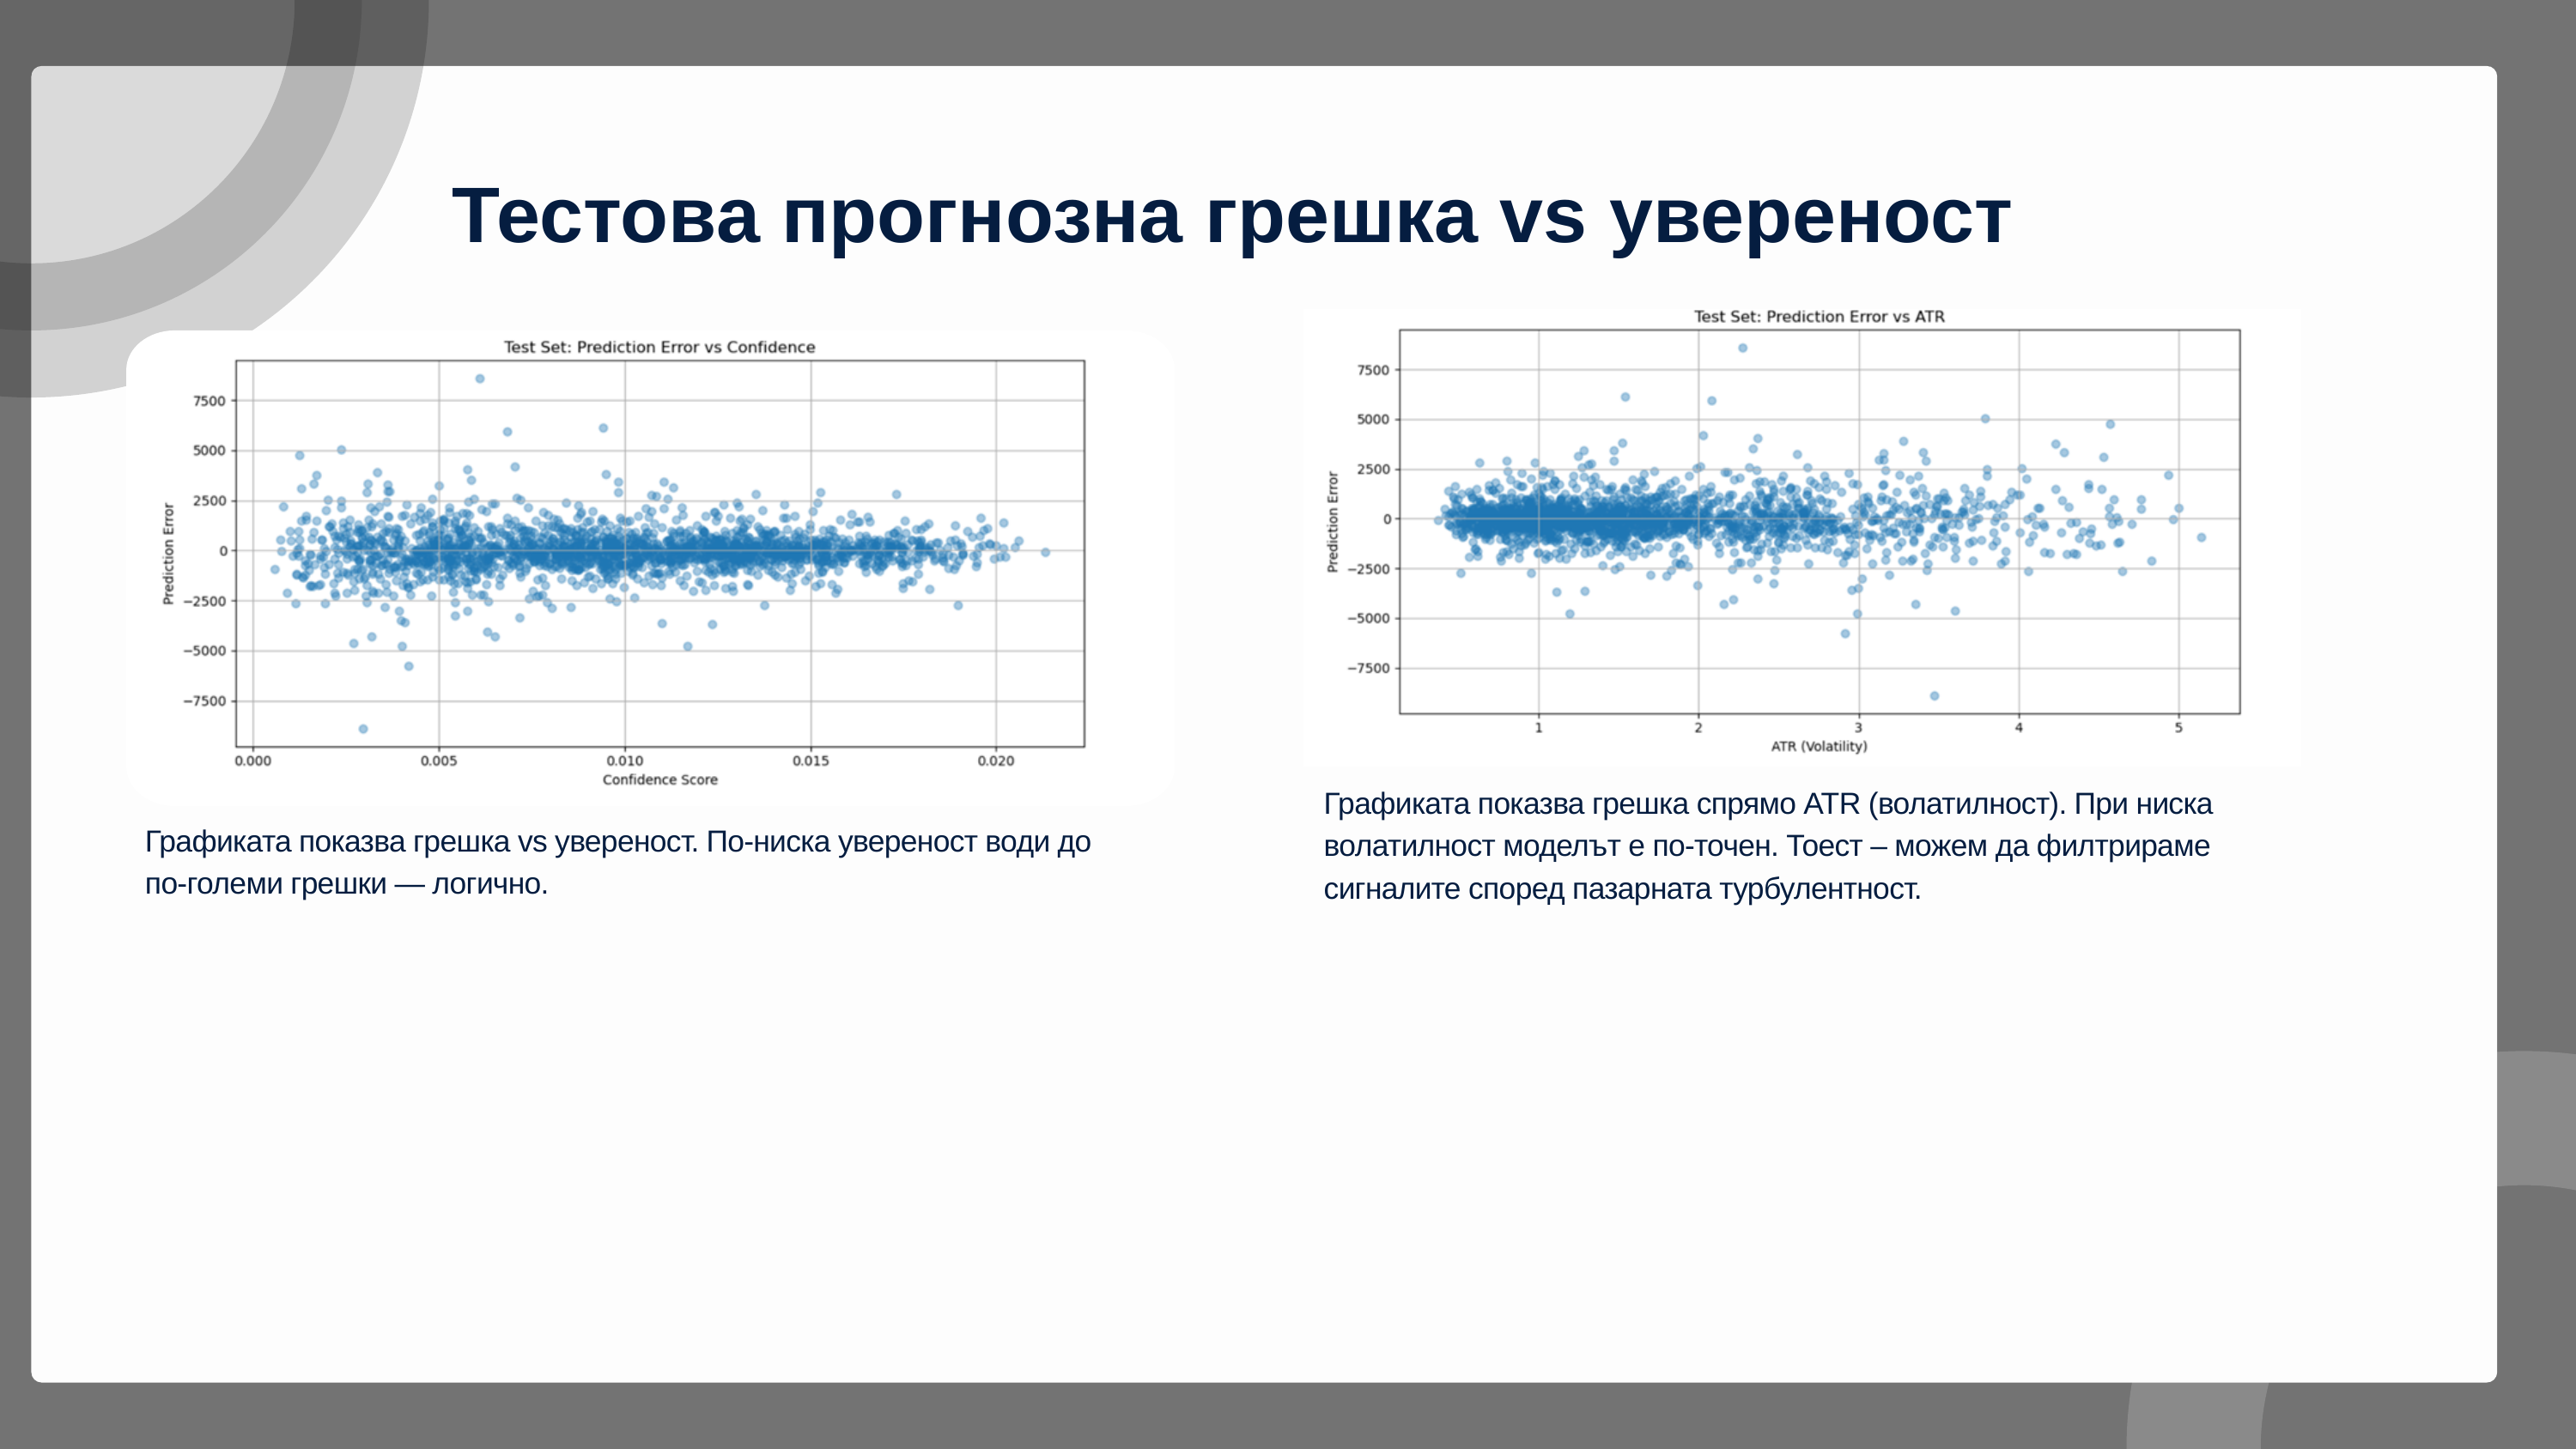

Тестова прогнозна грешка vs увереност

Графиката показва грешка спрямо ATR (волатилност). При ниска волатилност моделът е по-точен. Тоест – можем да филтрираме сигналите според пазарната турбулентност.
Графиката показва грешка vs увереност. По-ниска увереност води до по-големи грешки — логично.